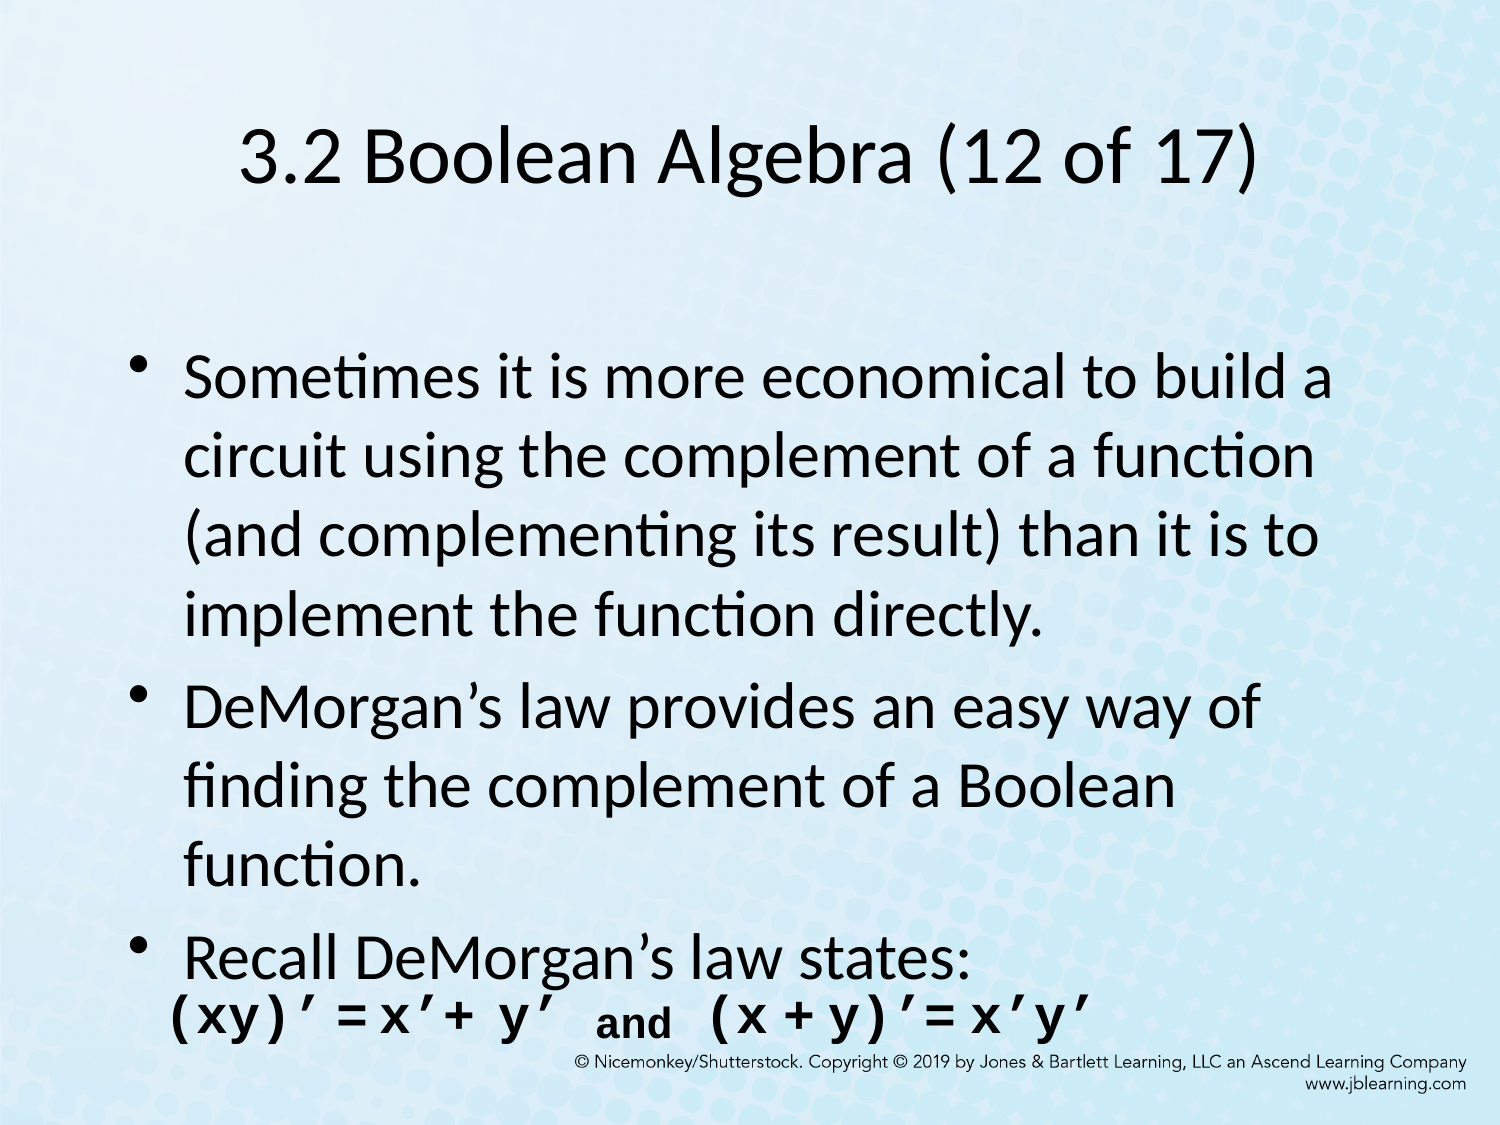

# 3.2 Boolean Algebra (12 of 17)
Sometimes it is more economical to build a circuit using the complement of a function (and complementing its result) than it is to implement the function directly.
DeMorgan’s law provides an easy way of finding the complement of a Boolean function.
Recall DeMorgan’s law states:
(xy)’ = x’+ y’ and (x + y)’= x’y’